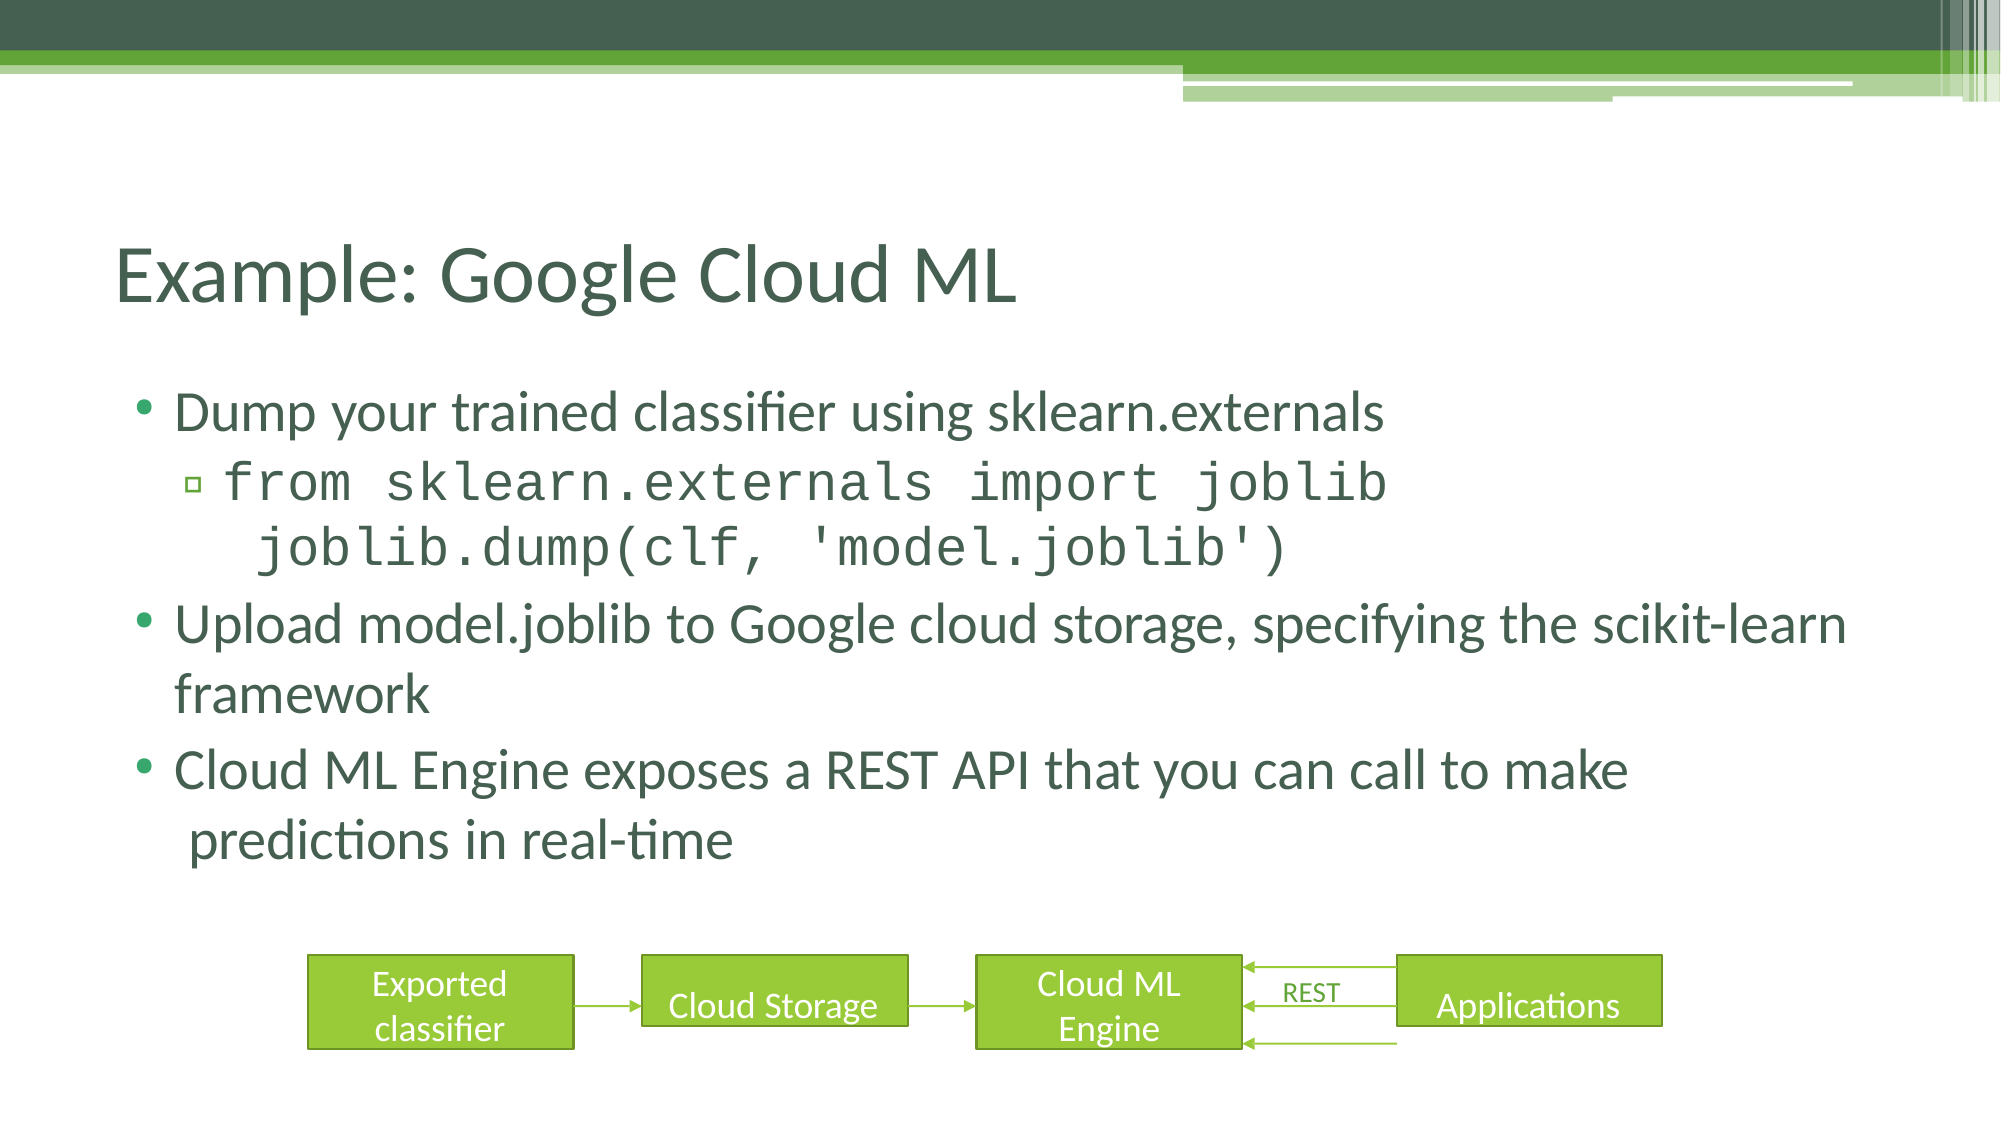

# Example: Google Cloud ML
Dump your trained classifier using sklearn.externals
▫	from sklearn.externals import joblib  joblib.dump(clf, 'model.joblib')
Upload model.joblib to Google cloud storage, specifying the scikit-learn  framework
Cloud ML Engine exposes a REST API that you can call to make  predictions in real-time
Exported
classifier
Cloud Storage
Cloud ML
Engine
Applications

REST